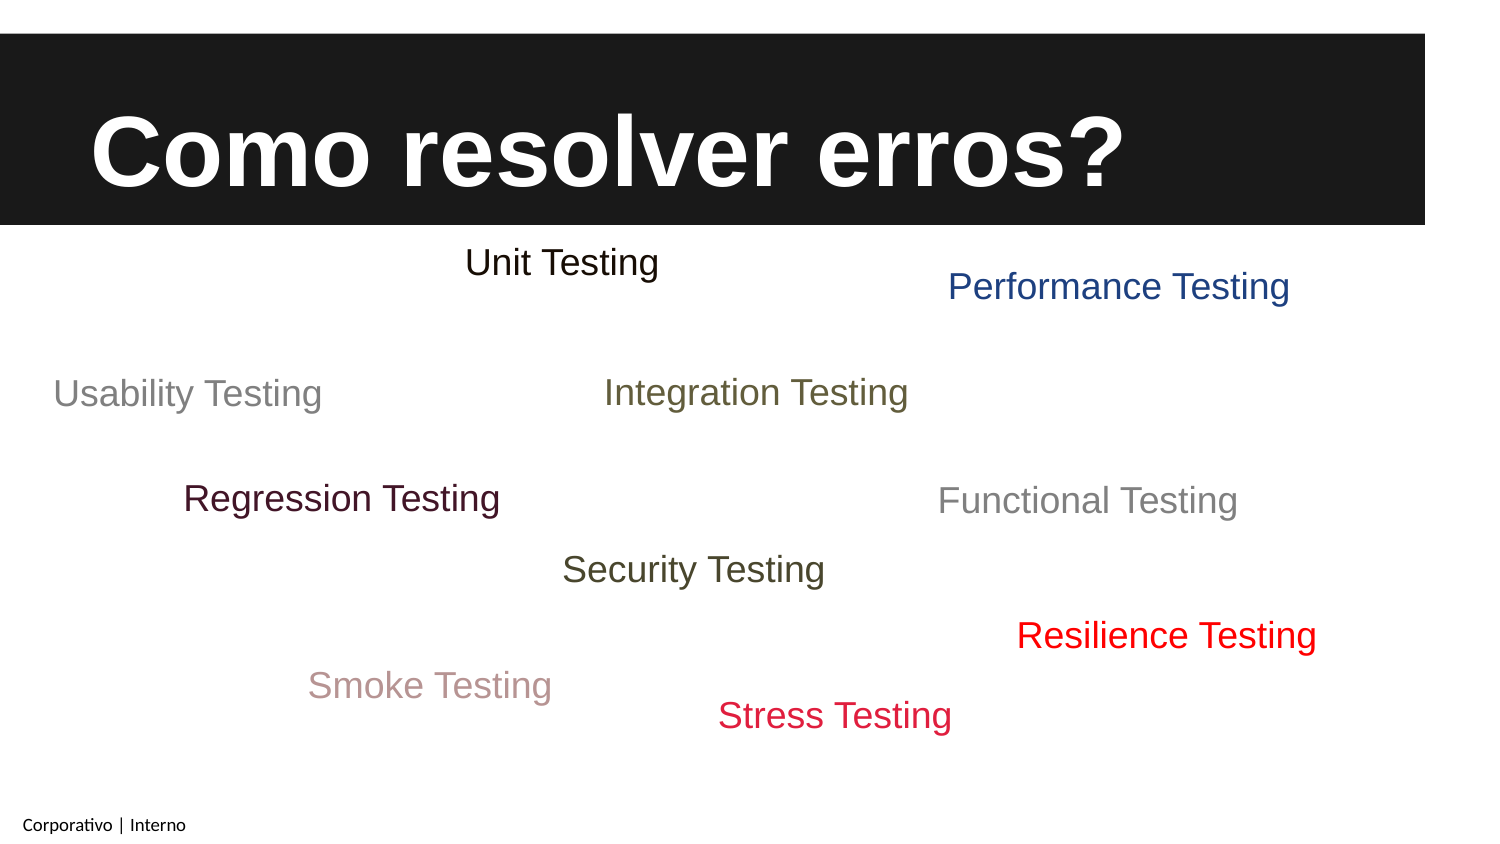

# Como resolver erros?
Unit Testing
Performance Testing
Integration Testing
Usability Testing
Regression Testing
Functional Testing
Security Testing
Resilience Testing
Smoke Testing
Stress Testing